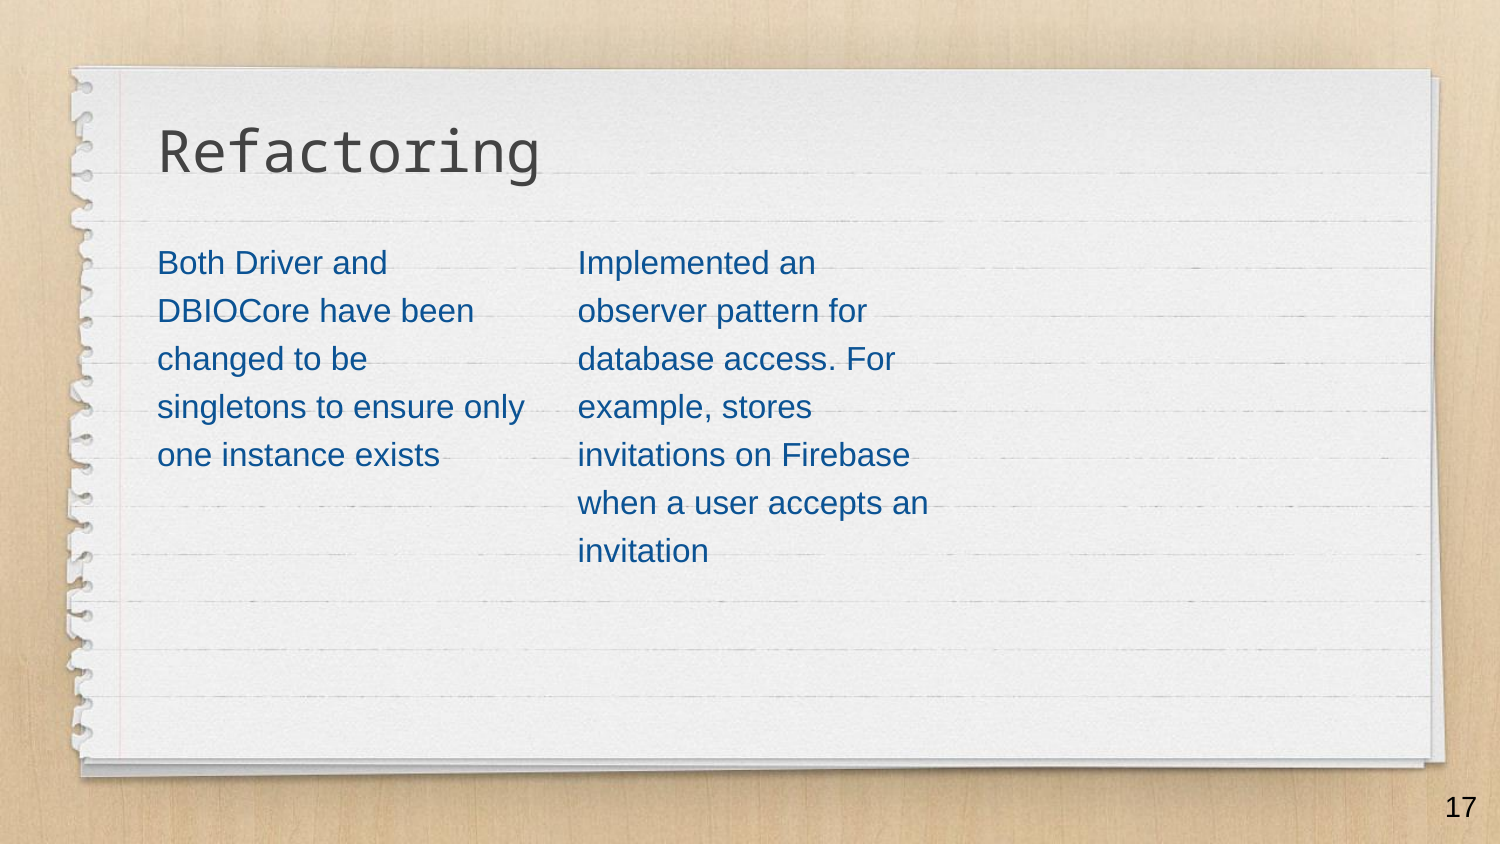

# Refactoring
Both Driver and DBIOCore have been changed to be singletons to ensure only one instance exists
Implemented an observer pattern for database access. For example, stores invitations on Firebase when a user accepts an invitation
17